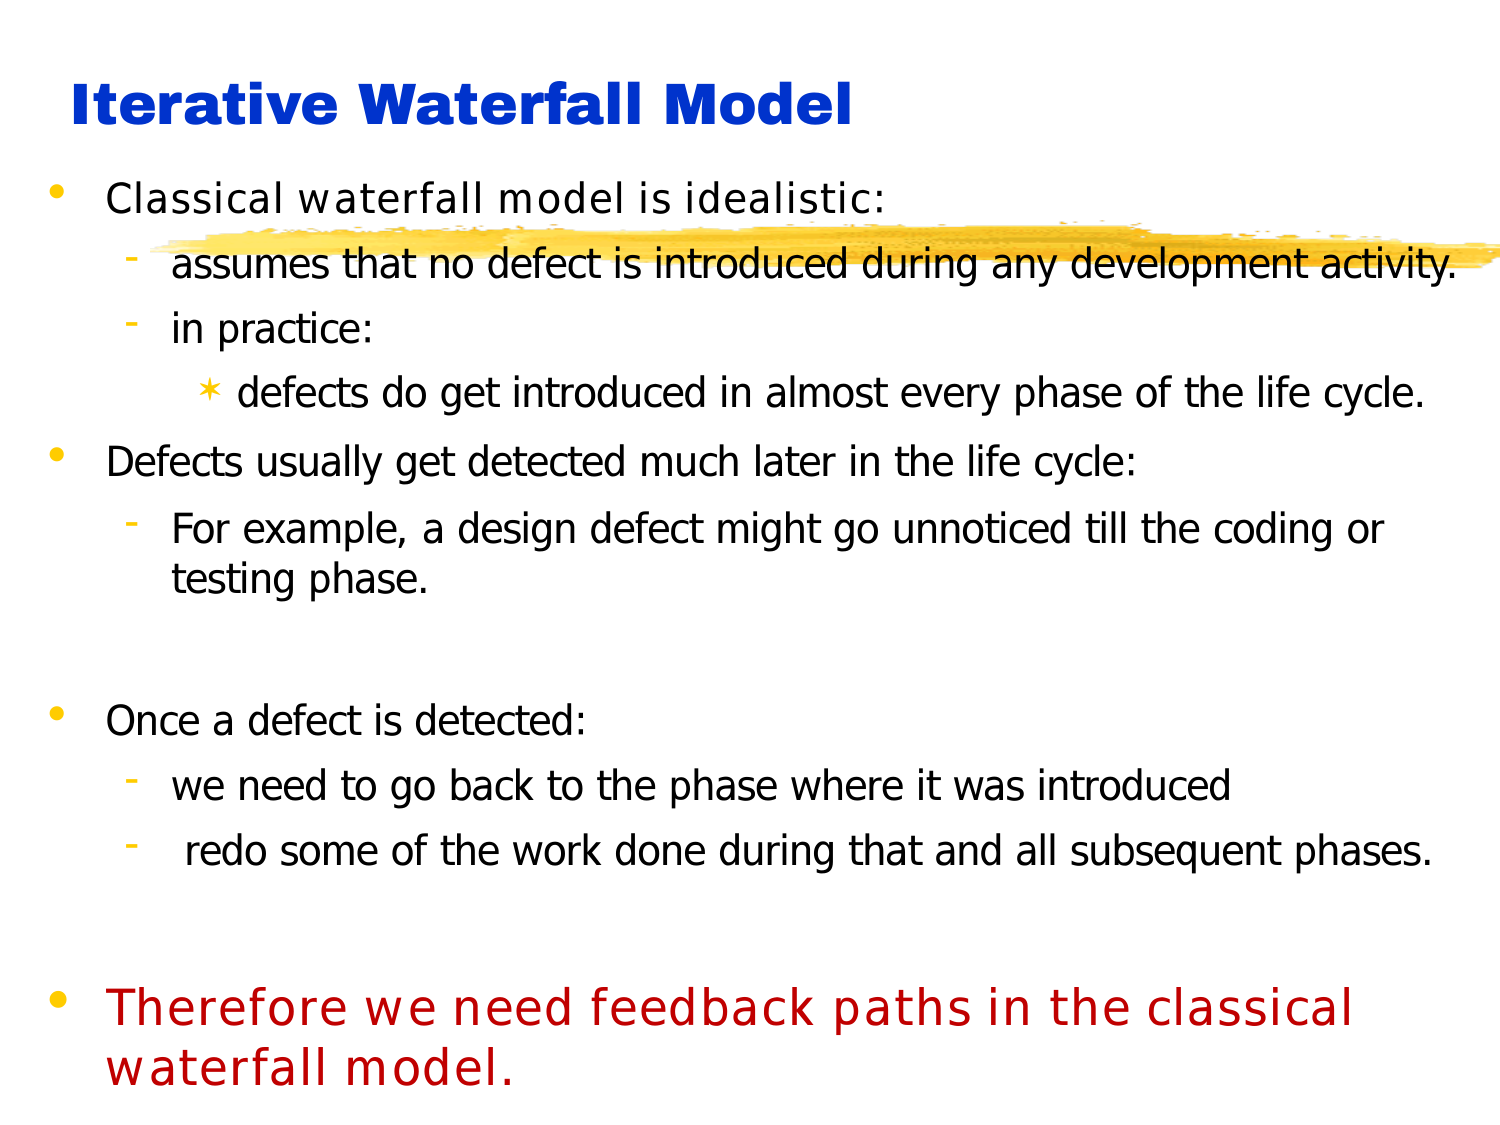

# Iterative Waterfall Model
Classical waterfall model is idealistic:
assumes that no defect is introduced during any development activity.
in practice:
defects do get introduced in almost every phase of the life cycle.
Defects usually get detected much later in the life cycle:
For example, a design defect might go unnoticed till the coding or testing phase.

Once a defect is detected:
we need to go back to the phase where it was introduced
 redo some of the work done during that and all subsequent phases.

Therefore we need feedback paths in the classical waterfall model.

39